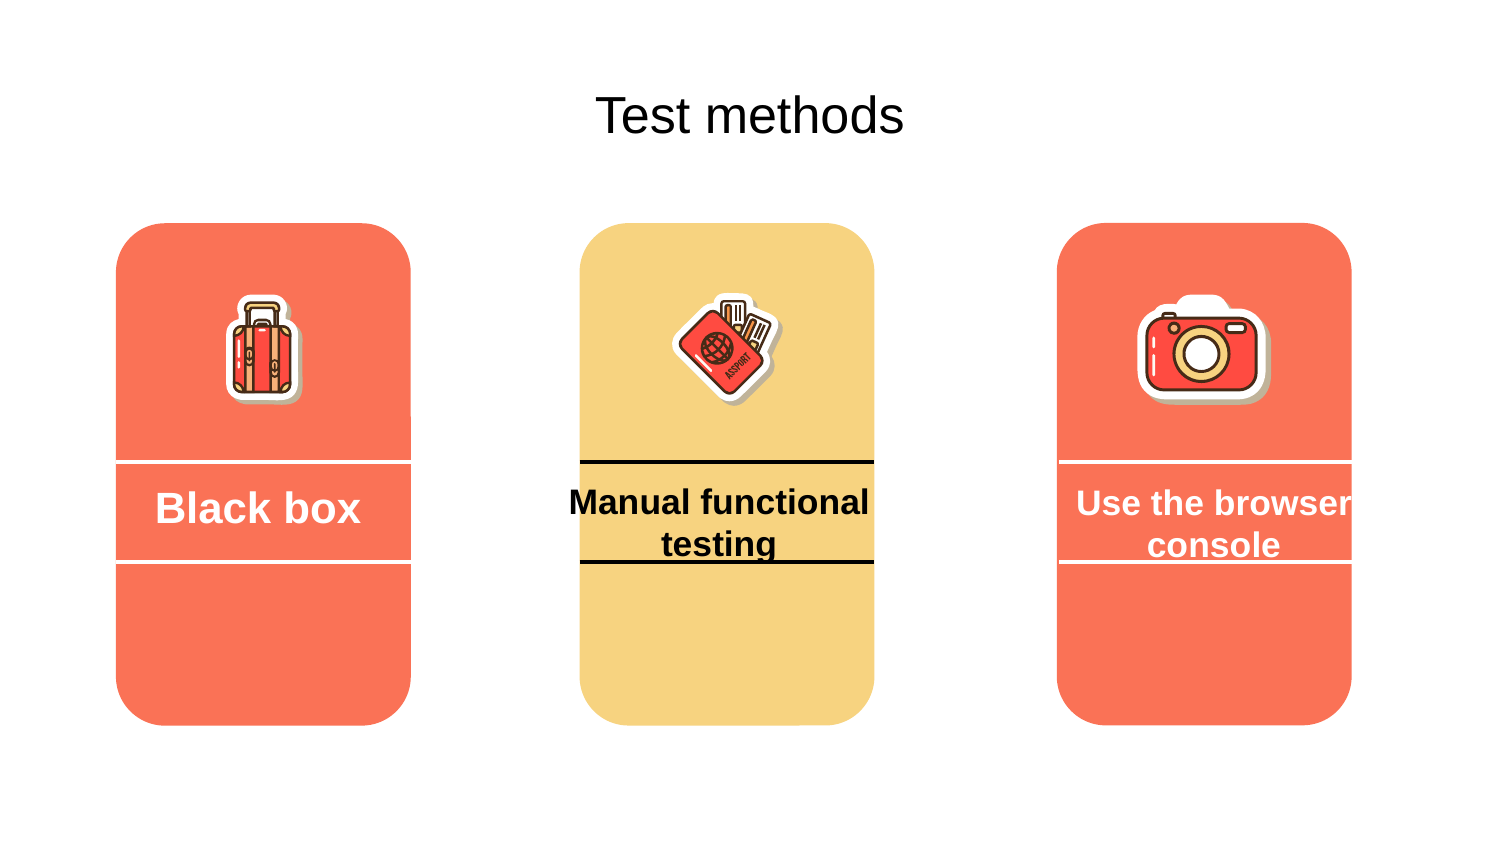

# Test methods

Manual functional testing
Black box
Use the browser console